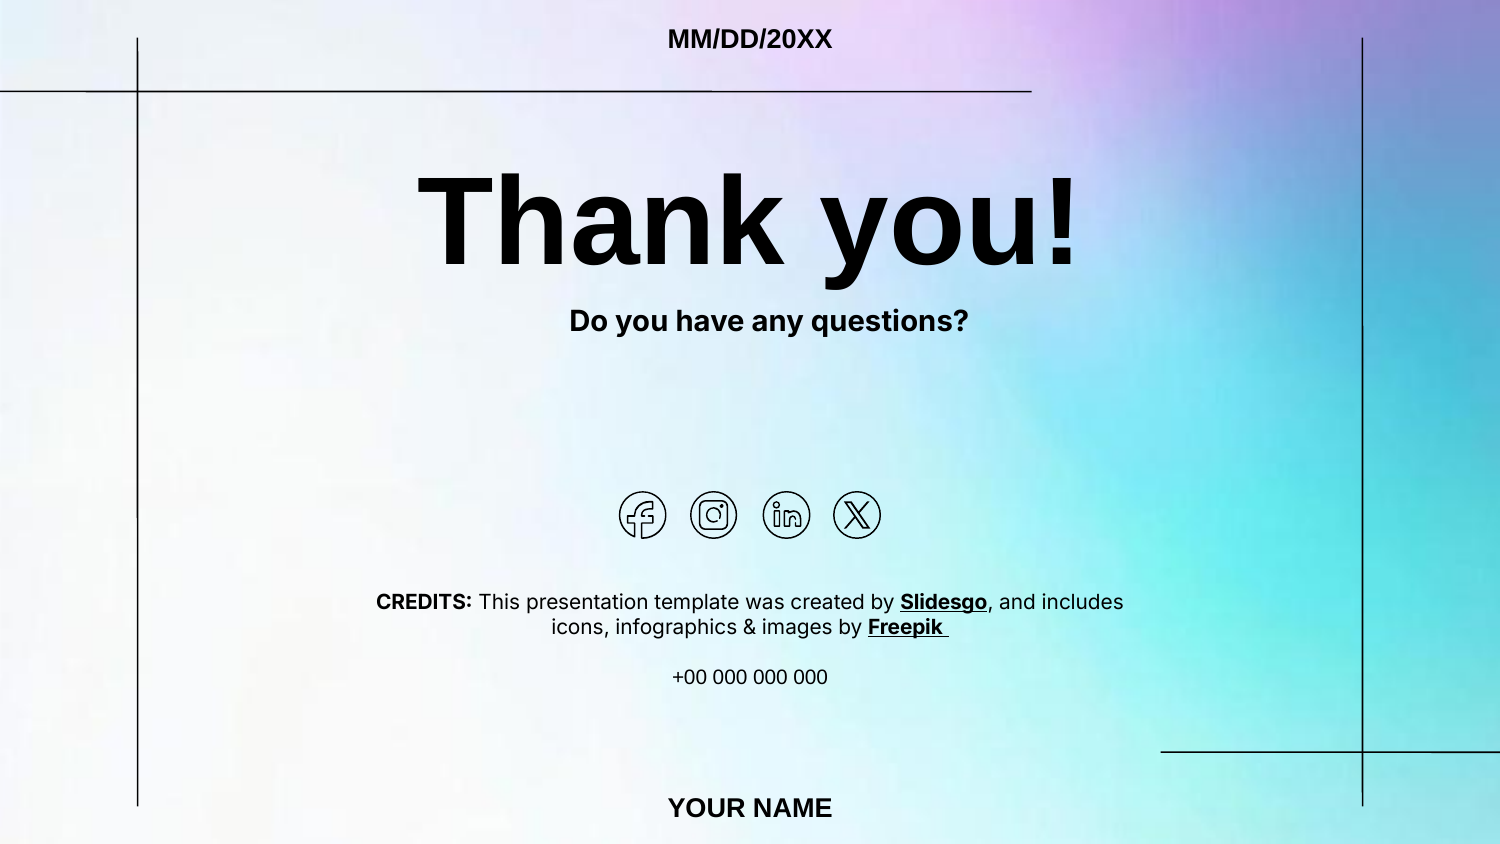

MM/DD/20XX

# Thank you!
Do you have any questions?

+00 000 000 000

YOUR NAME